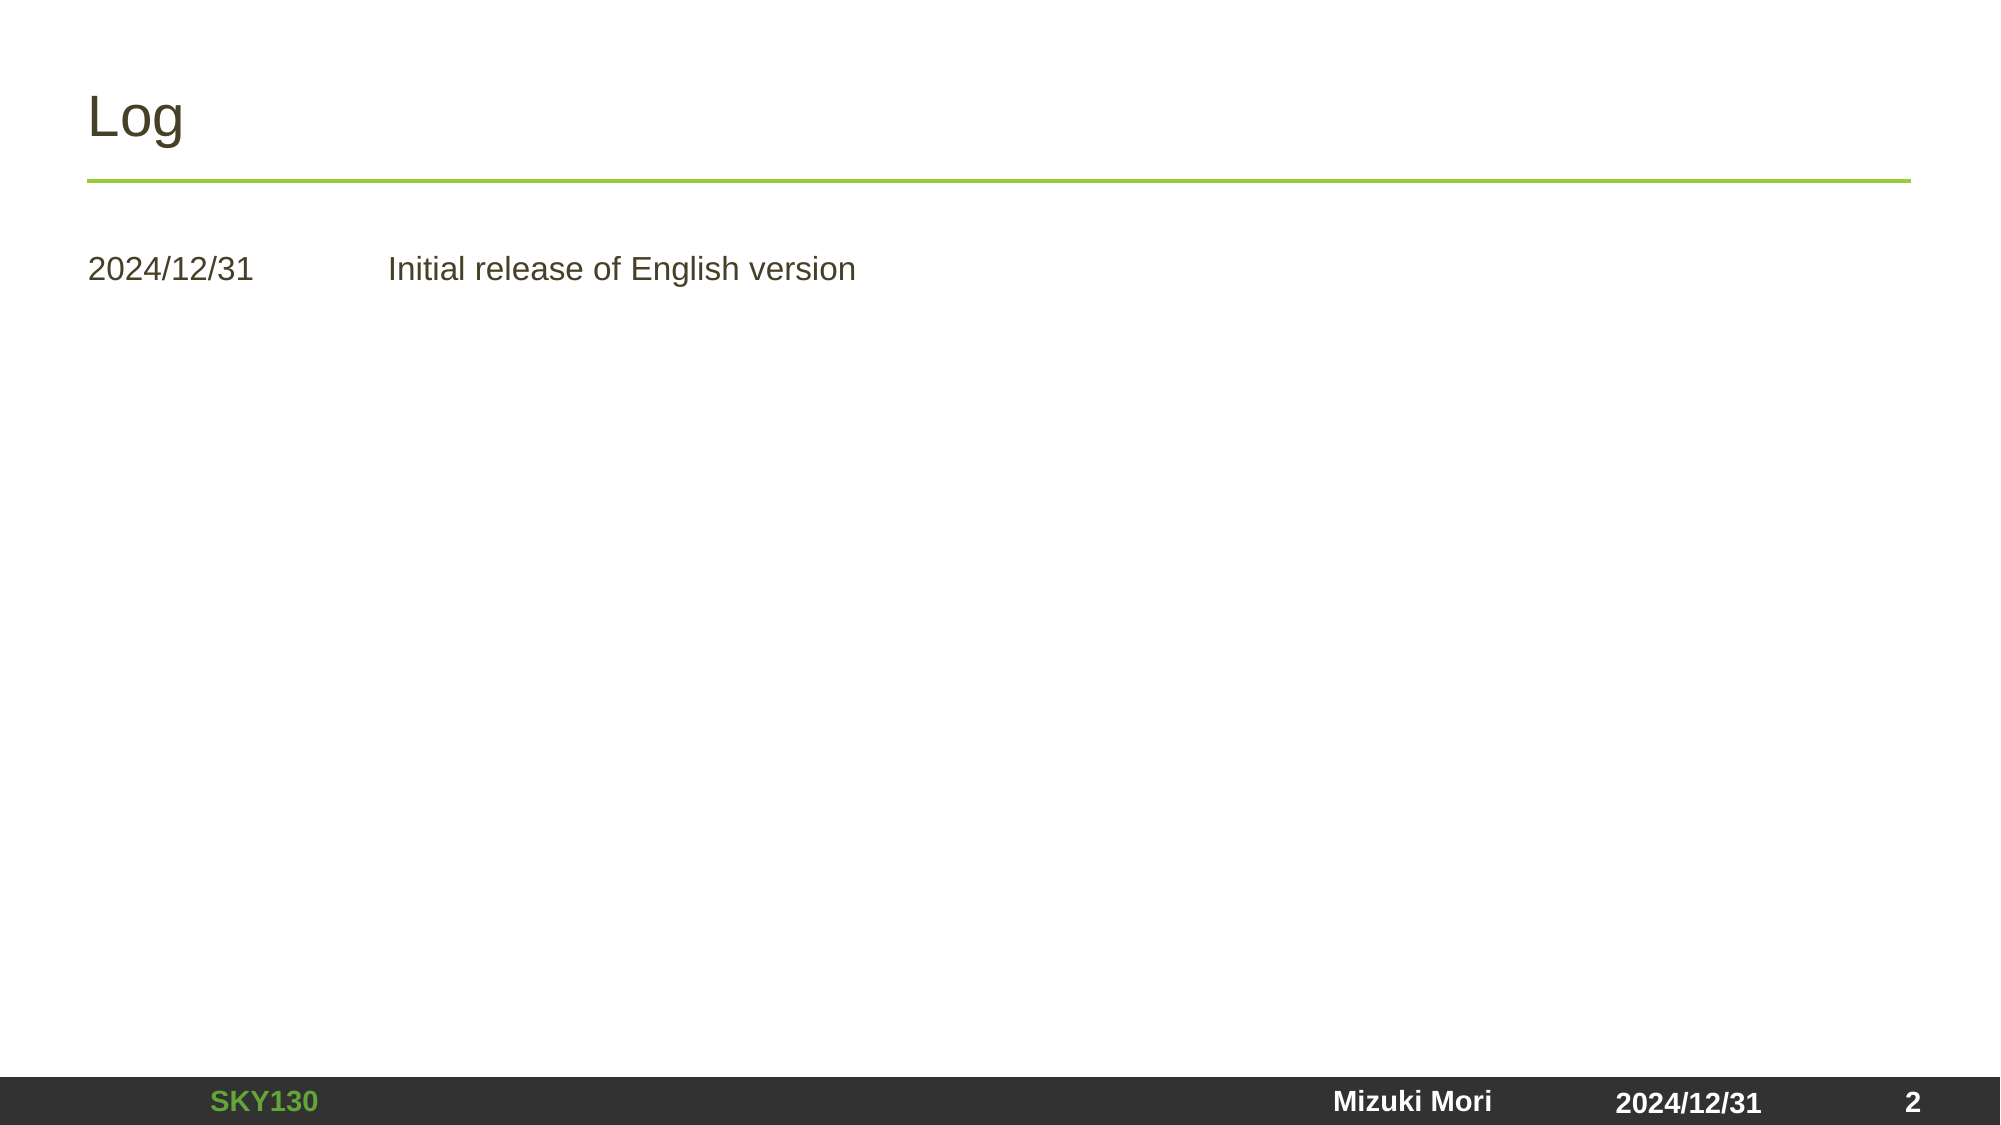

# Log
2024/12/31	Initial release of English version
2
2024/12/31